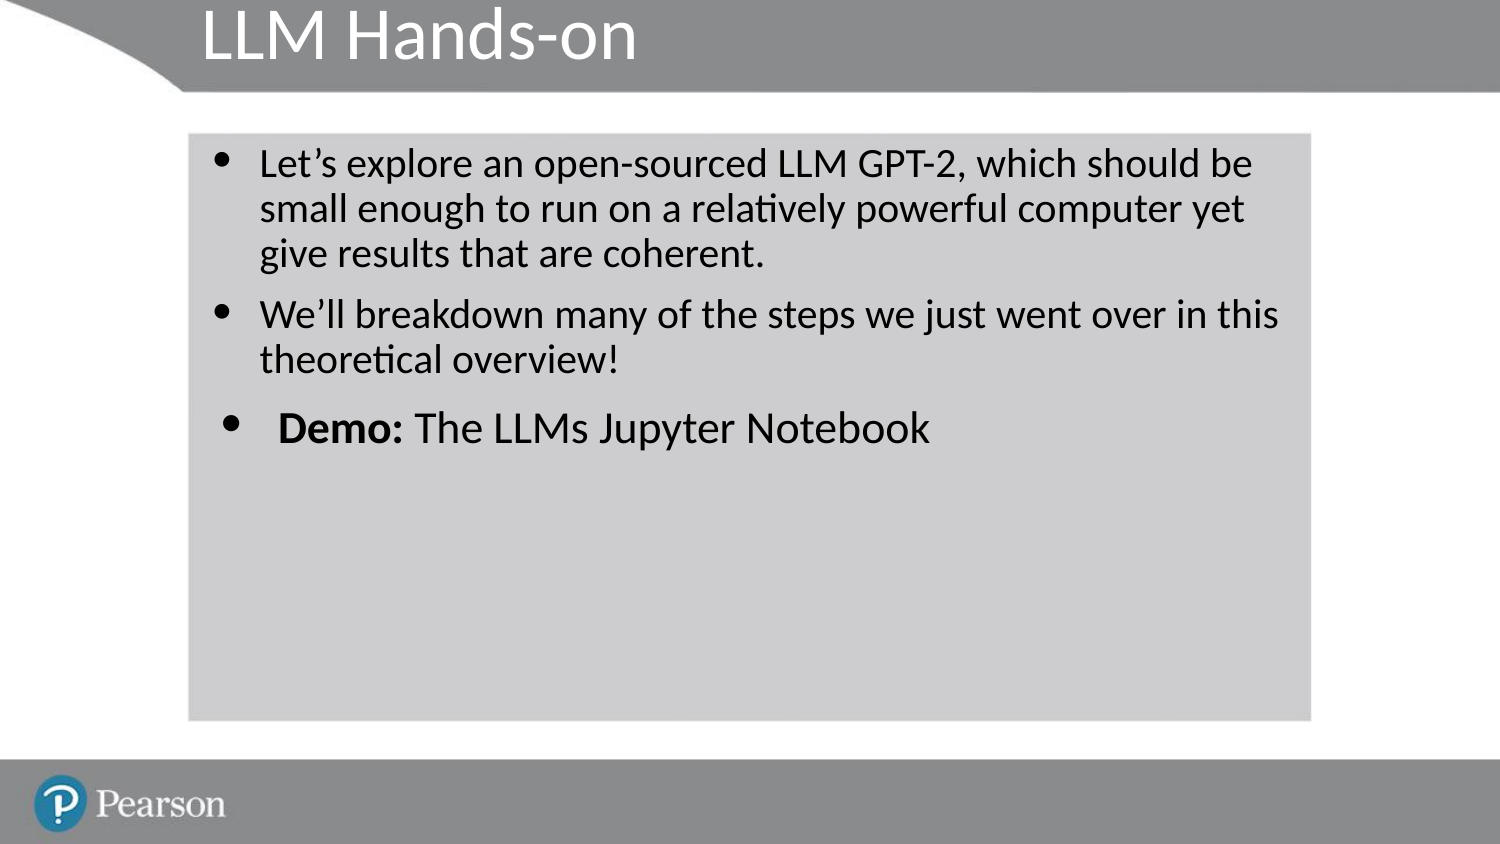

# LLM Hands-on
Let’s explore an open-sourced LLM GPT-2, which should be small enough to run on a relatively powerful computer yet give results that are coherent.
We’ll breakdown many of the steps we just went over in this theoretical overview!
Demo: The LLMs Jupyter Notebook